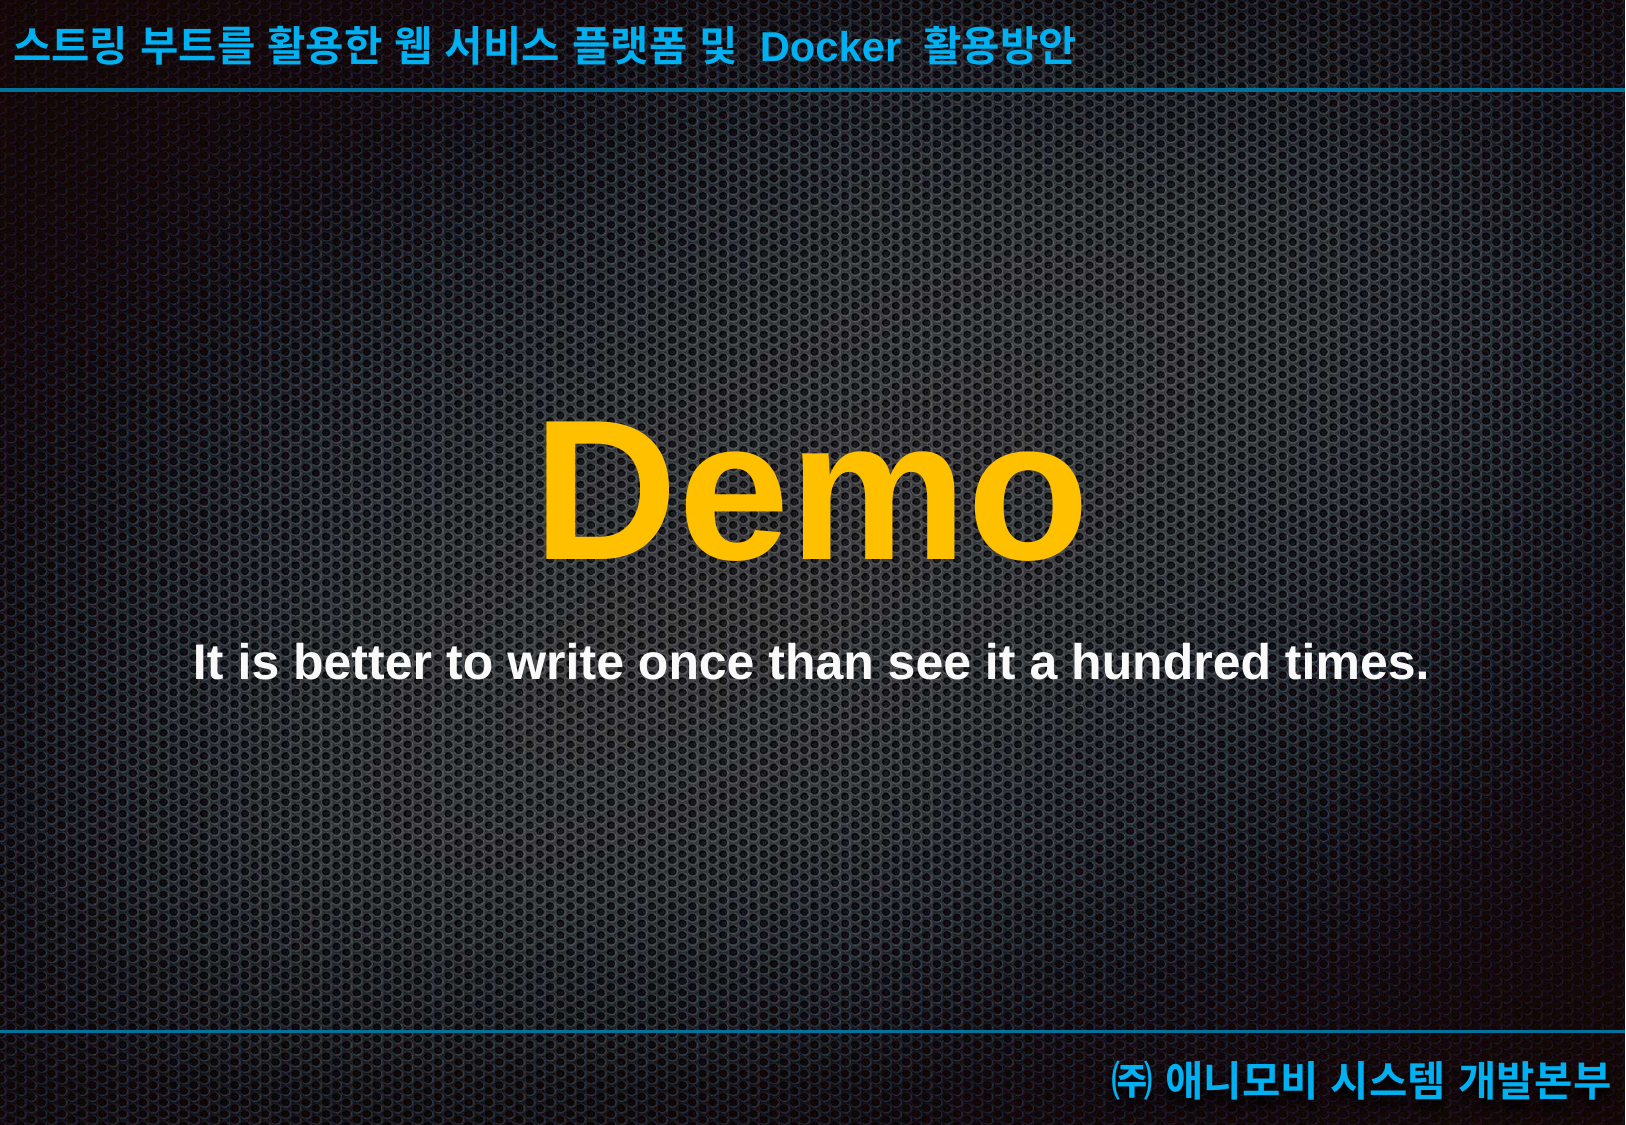

Demo
It is better to write once than see it a hundred times.